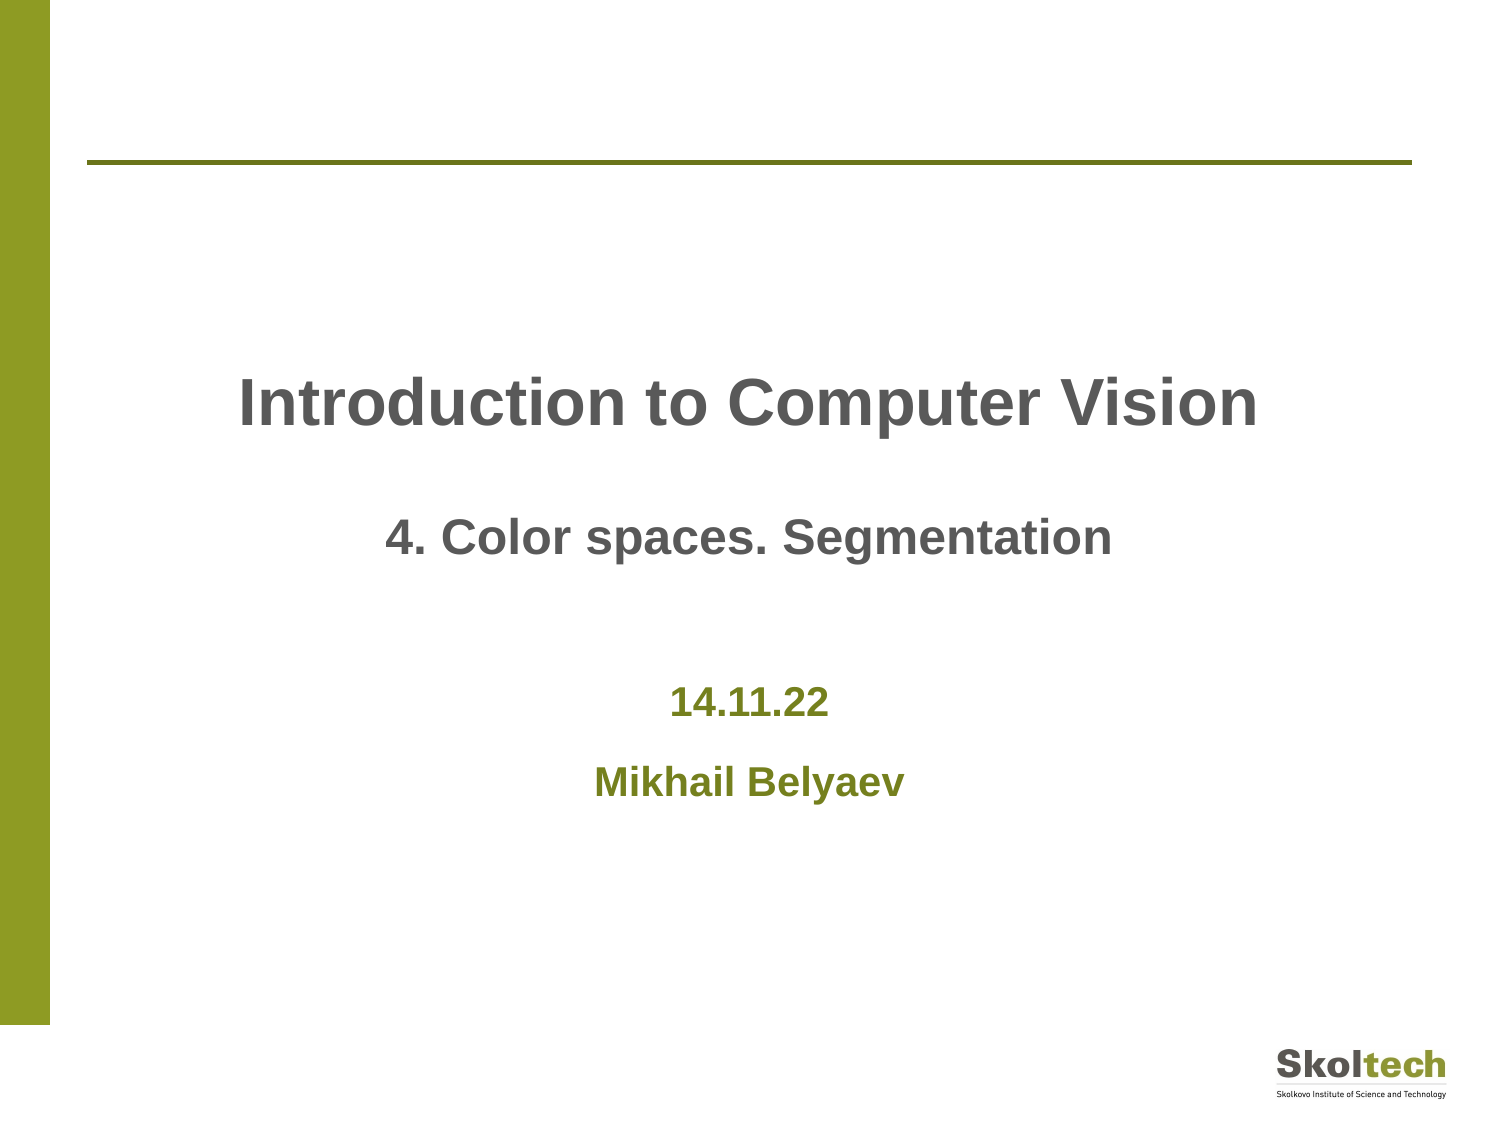

Introduction to Computer Vision

4. Color spaces. Segmentation

14.11.22
Mikhail Belyaev